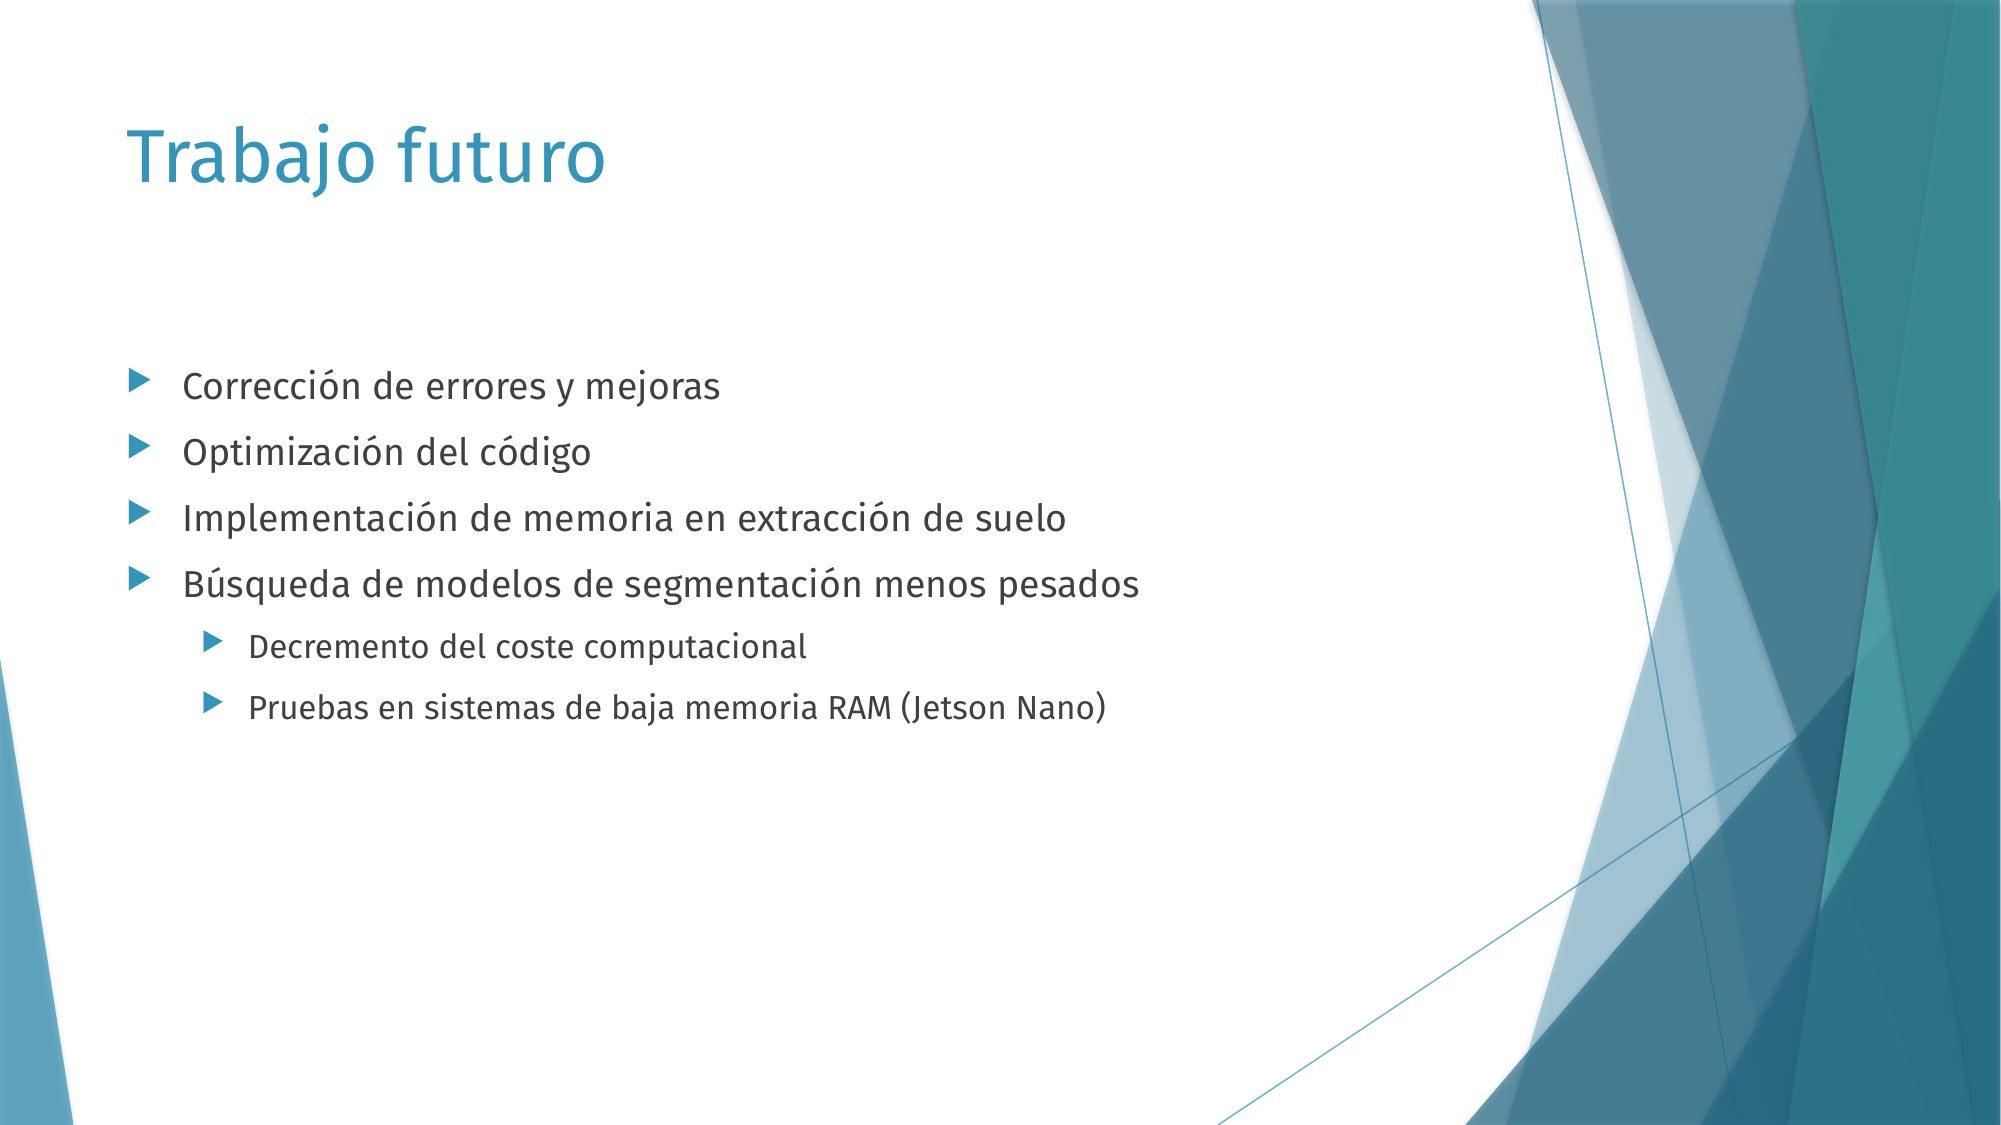

# Trabajo futuro
Corrección de errores y mejoras
Optimización del código
Implementación de memoria en extracción de suelo
Búsqueda de modelos de segmentación menos pesados
Decremento del coste computacional
Pruebas en sistemas de baja memoria RAM (Jetson Nano)